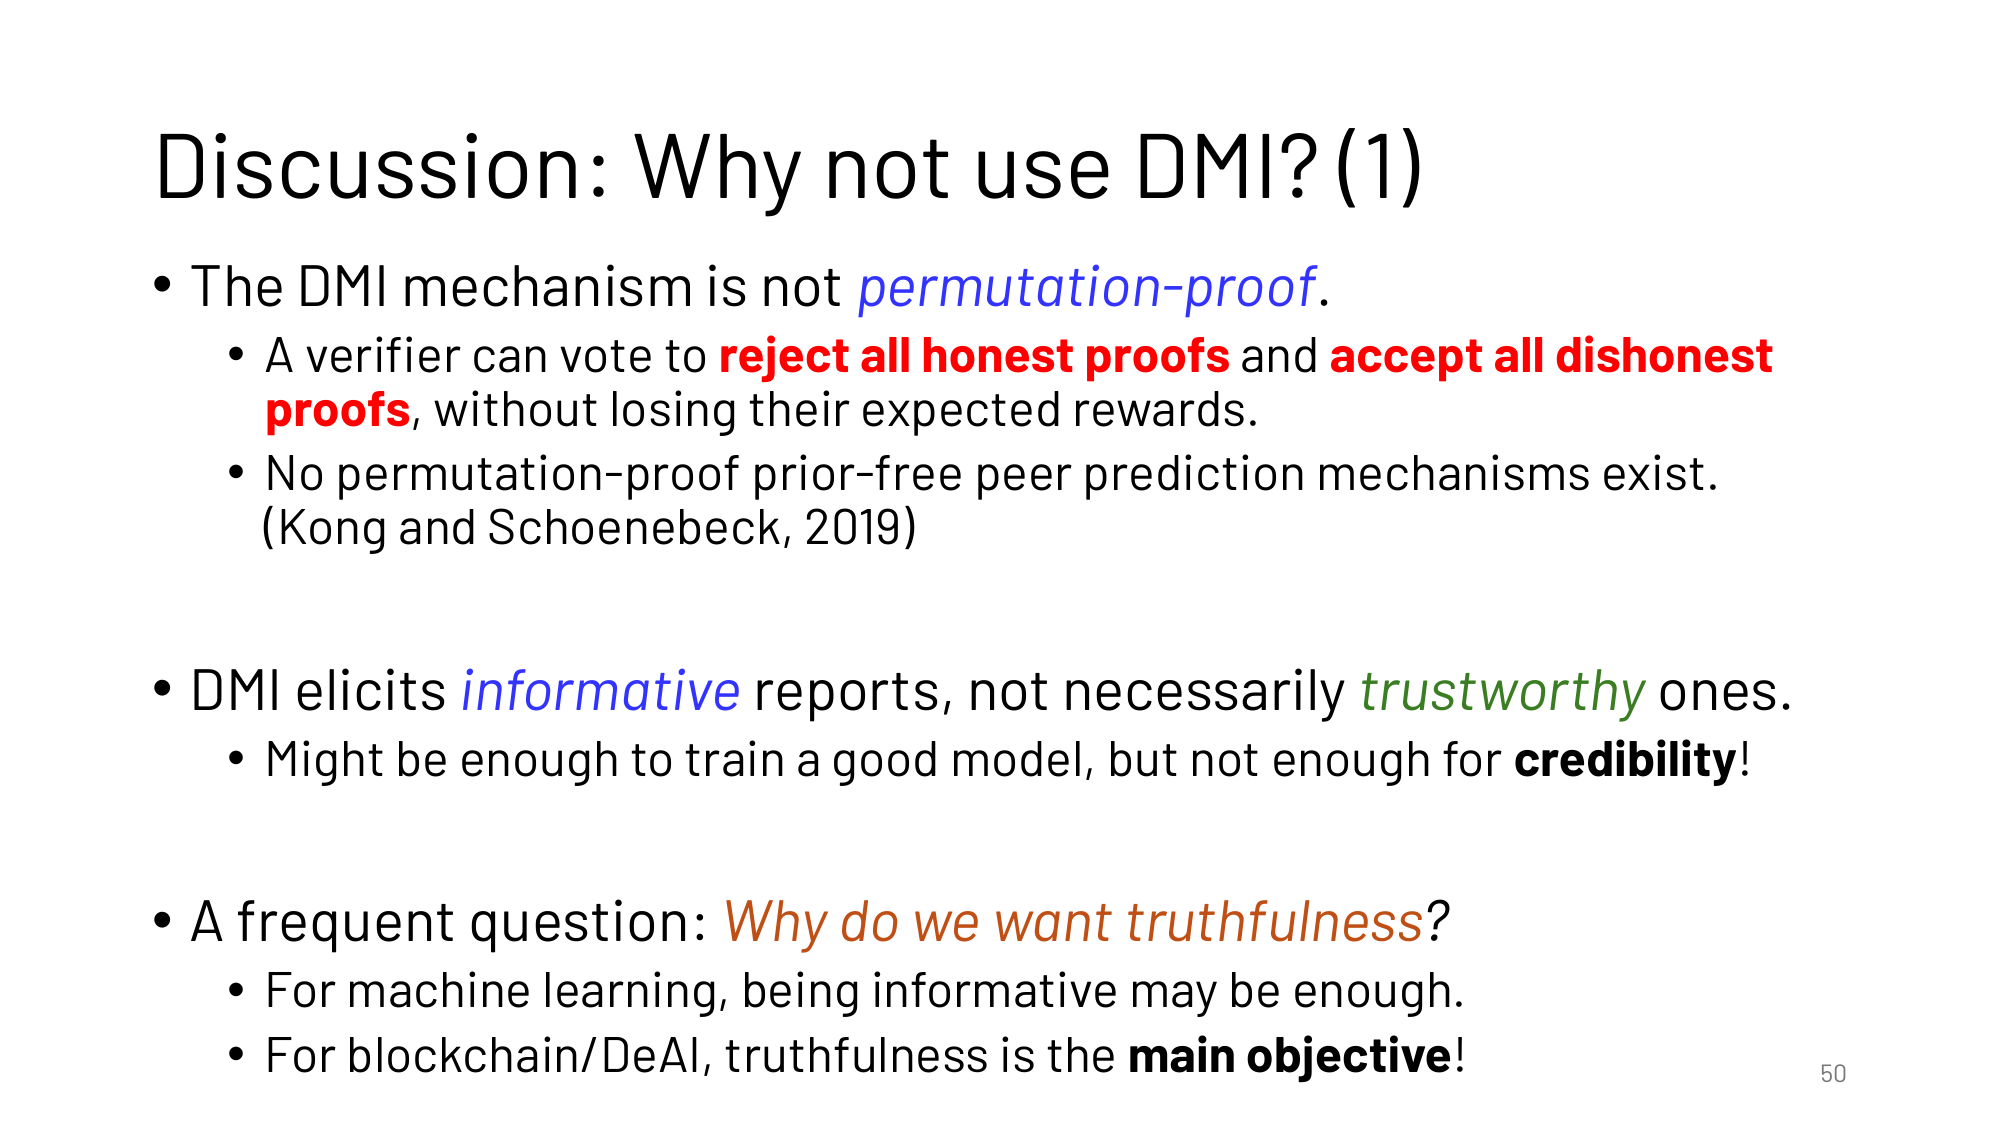

# Discussion: Why not use DMI? (1)
The DMI mechanism is not permutation-proof.
A verifier can vote to reject all honest proofs and accept all dishonest proofs, without losing their expected rewards.
No permutation-proof prior-free peer prediction mechanisms exist.
(Kong and Schoenebeck, 2019)

DMI elicits informative reports, not necessarily trustworthy ones.
Might be enough to train a good model, but not enough for credibility!

A frequent question: Why do we want truthfulness?
For machine learning, being informative may be enough.
For blockchain/DeAI, truthfulness is the main objective!
50